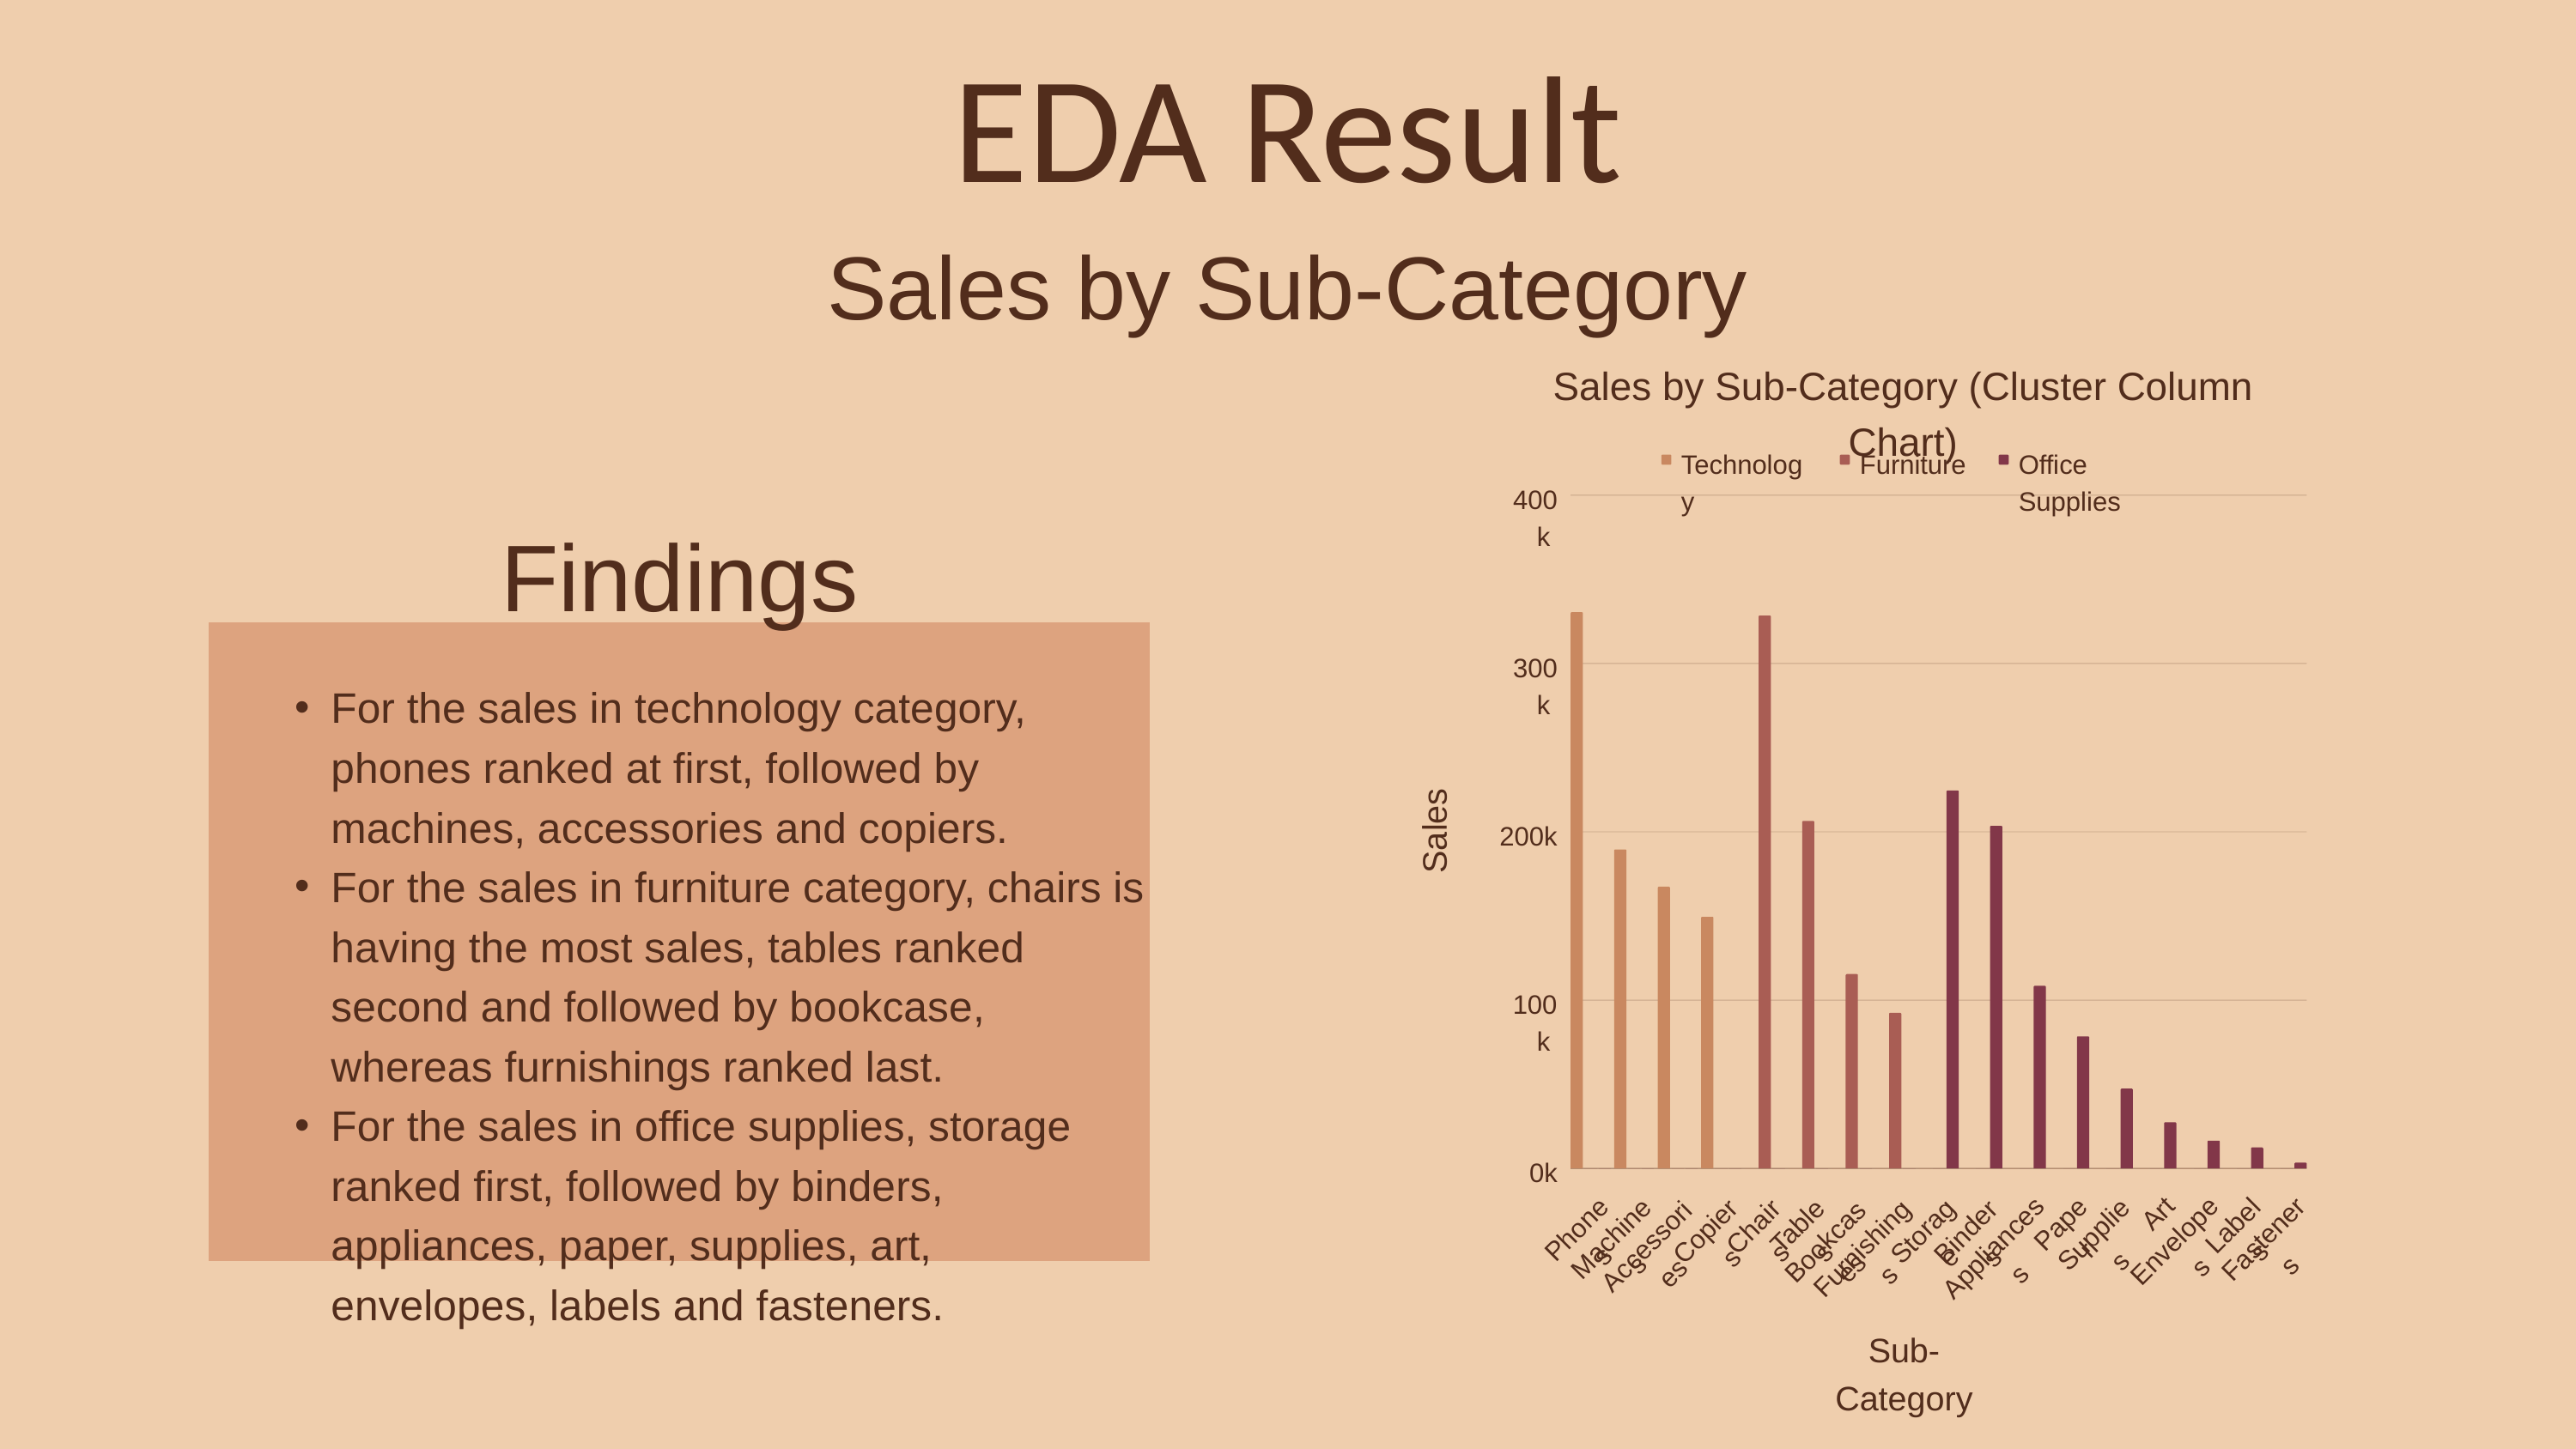

﻿EDA Result
Sales by Sub-Category
Sales by Sub-Category (Cluster Column Chart)
Technology
Furniture
Office Supplies

400k

300k
200k
100k
0k
Art
Paper
Labels
Tables
Chairs
Phones
Copiers
Storage
Binders
Supplies
Machines
Fasteners
Envelopes
Bookcases
Accessories
Appliancess
Furnishings
Findings

For the sales in technology category, phones ranked at first, followed by machines, accessories and copiers.
For the sales in furniture category, chairs is having the most sales, tables ranked second and followed by bookcase, whereas furnishings ranked last.
For the sales in office supplies, storage ranked first, followed by binders, appliances, paper, supplies, art, envelopes, labels and fasteners.
 Sales
Sub-Category